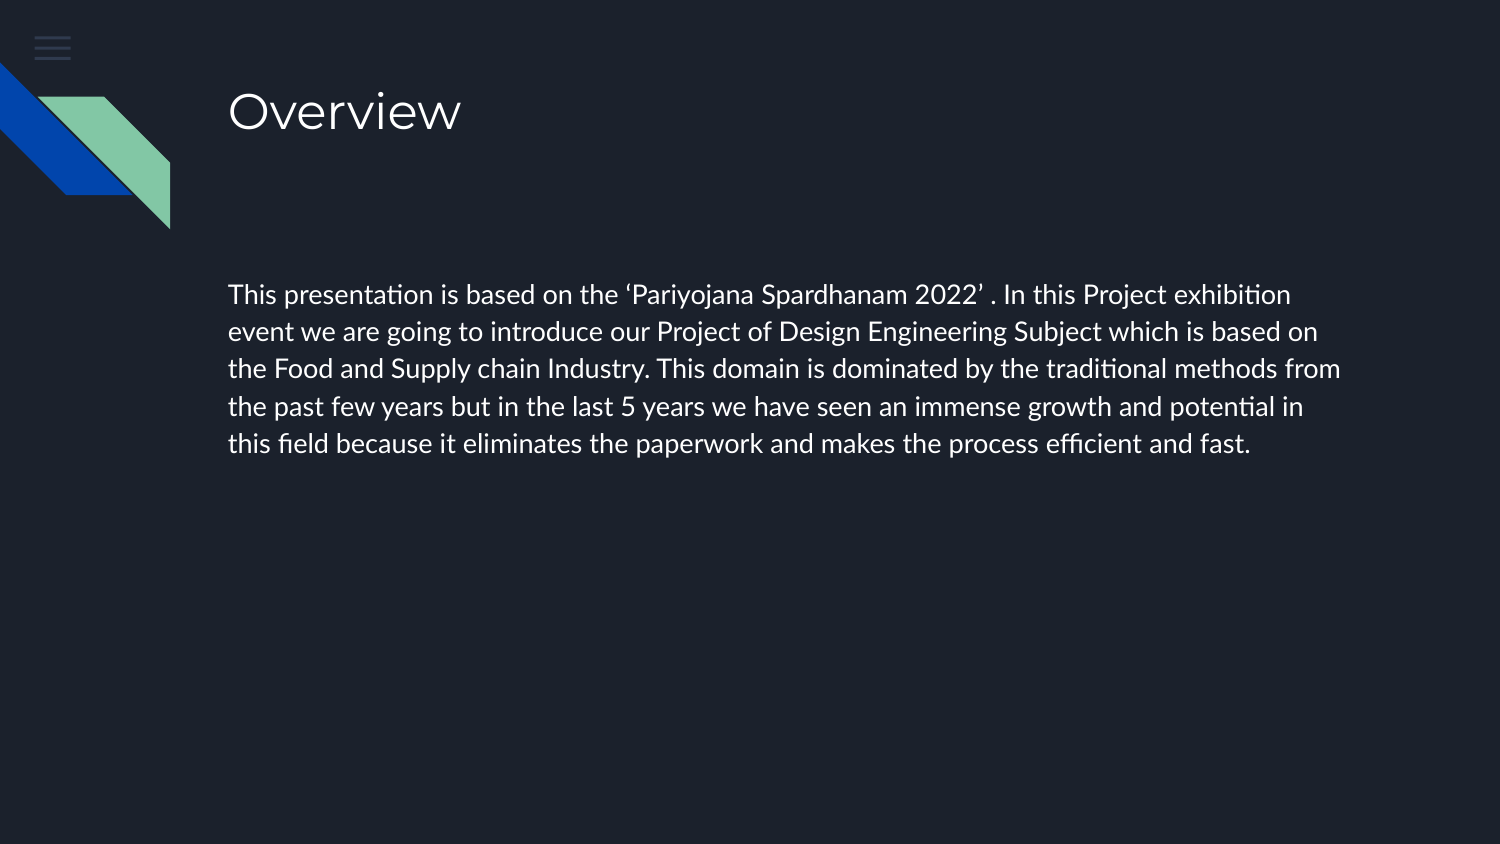

# Overview
This presentation is based on the ‘Pariyojana Spardhanam 2022’ . In this Project exhibition event we are going to introduce our Project of Design Engineering Subject which is based on the Food and Supply chain Industry. This domain is dominated by the traditional methods from the past few years but in the last 5 years we have seen an immense growth and potential in this field because it eliminates the paperwork and makes the process efficient and fast.